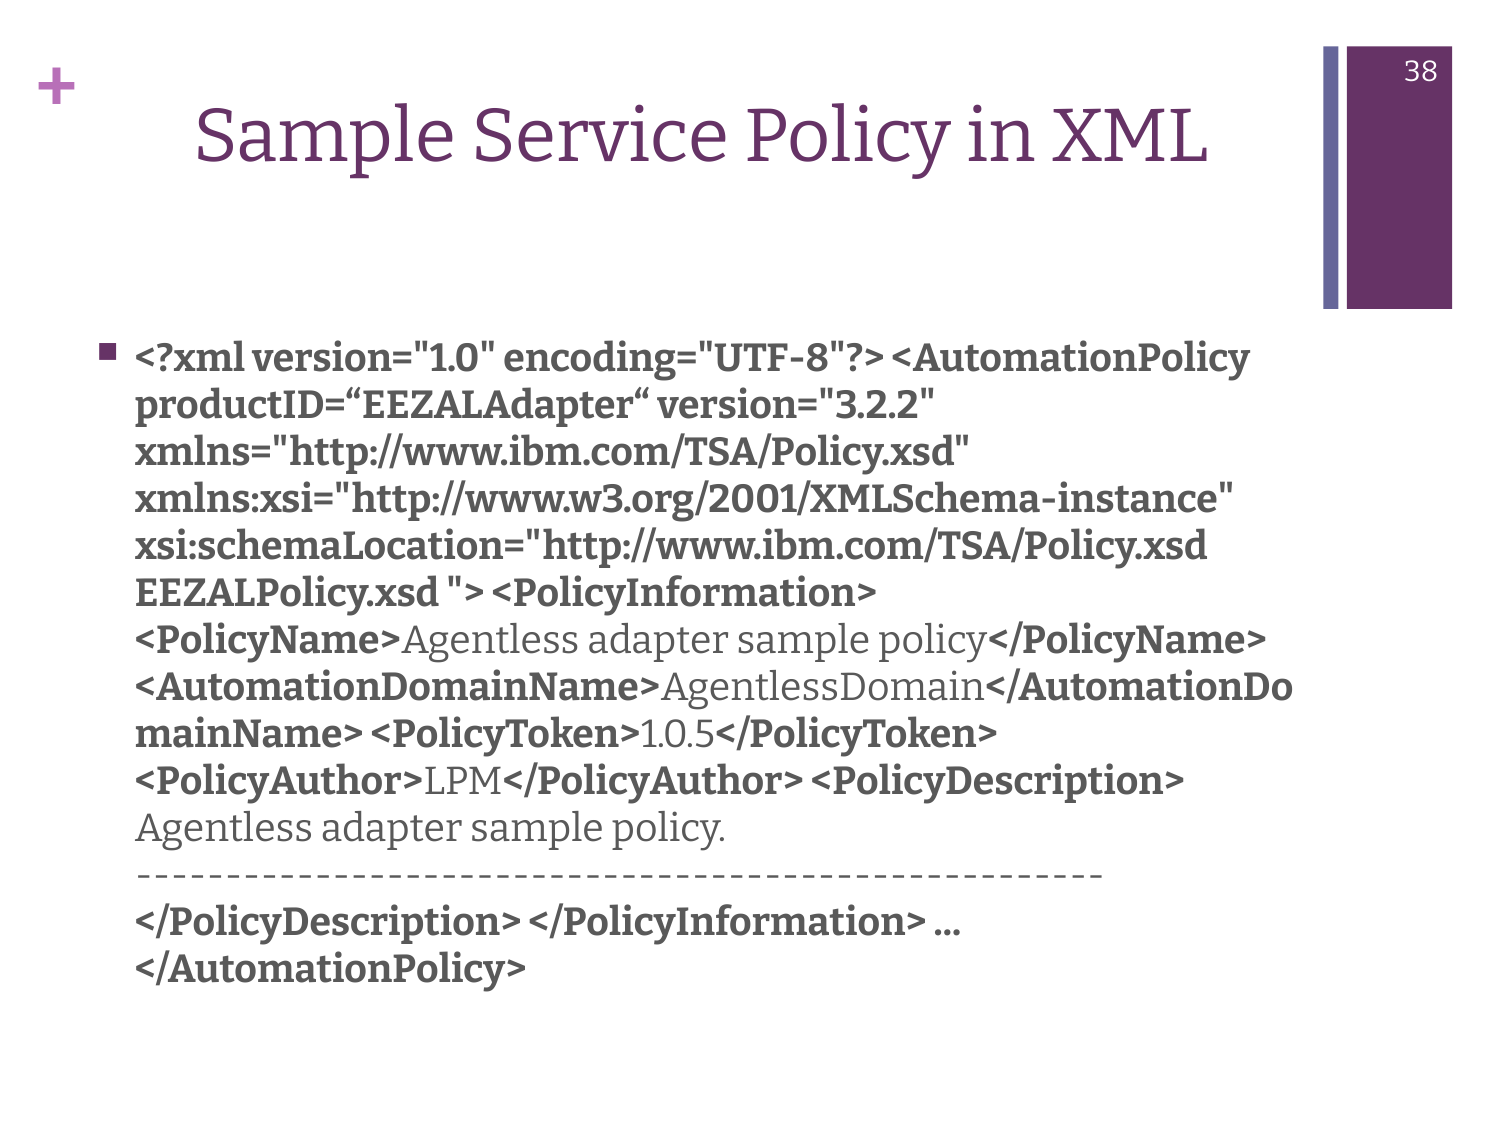

38
# Sample Service Policy in XML
<?xml version="1.0" encoding="UTF-8"?> <AutomationPolicy productID=“EEZALAdapter“ version="3.2.2" xmlns="http://www.ibm.com/TSA/Policy.xsd" xmlns:xsi="http://www.w3.org/2001/XMLSchema-instance" xsi:schemaLocation="http://www.ibm.com/TSA/Policy.xsd EEZALPolicy.xsd "> <PolicyInformation> <PolicyName>Agentless adapter sample policy</PolicyName> <AutomationDomainName>AgentlessDomain</AutomationDomainName> <PolicyToken>1.0.5</PolicyToken> <PolicyAuthor>LPM</PolicyAuthor> <PolicyDescription> Agentless adapter sample policy. ------------------------------------------------------ </PolicyDescription> </PolicyInformation> ... </AutomationPolicy>